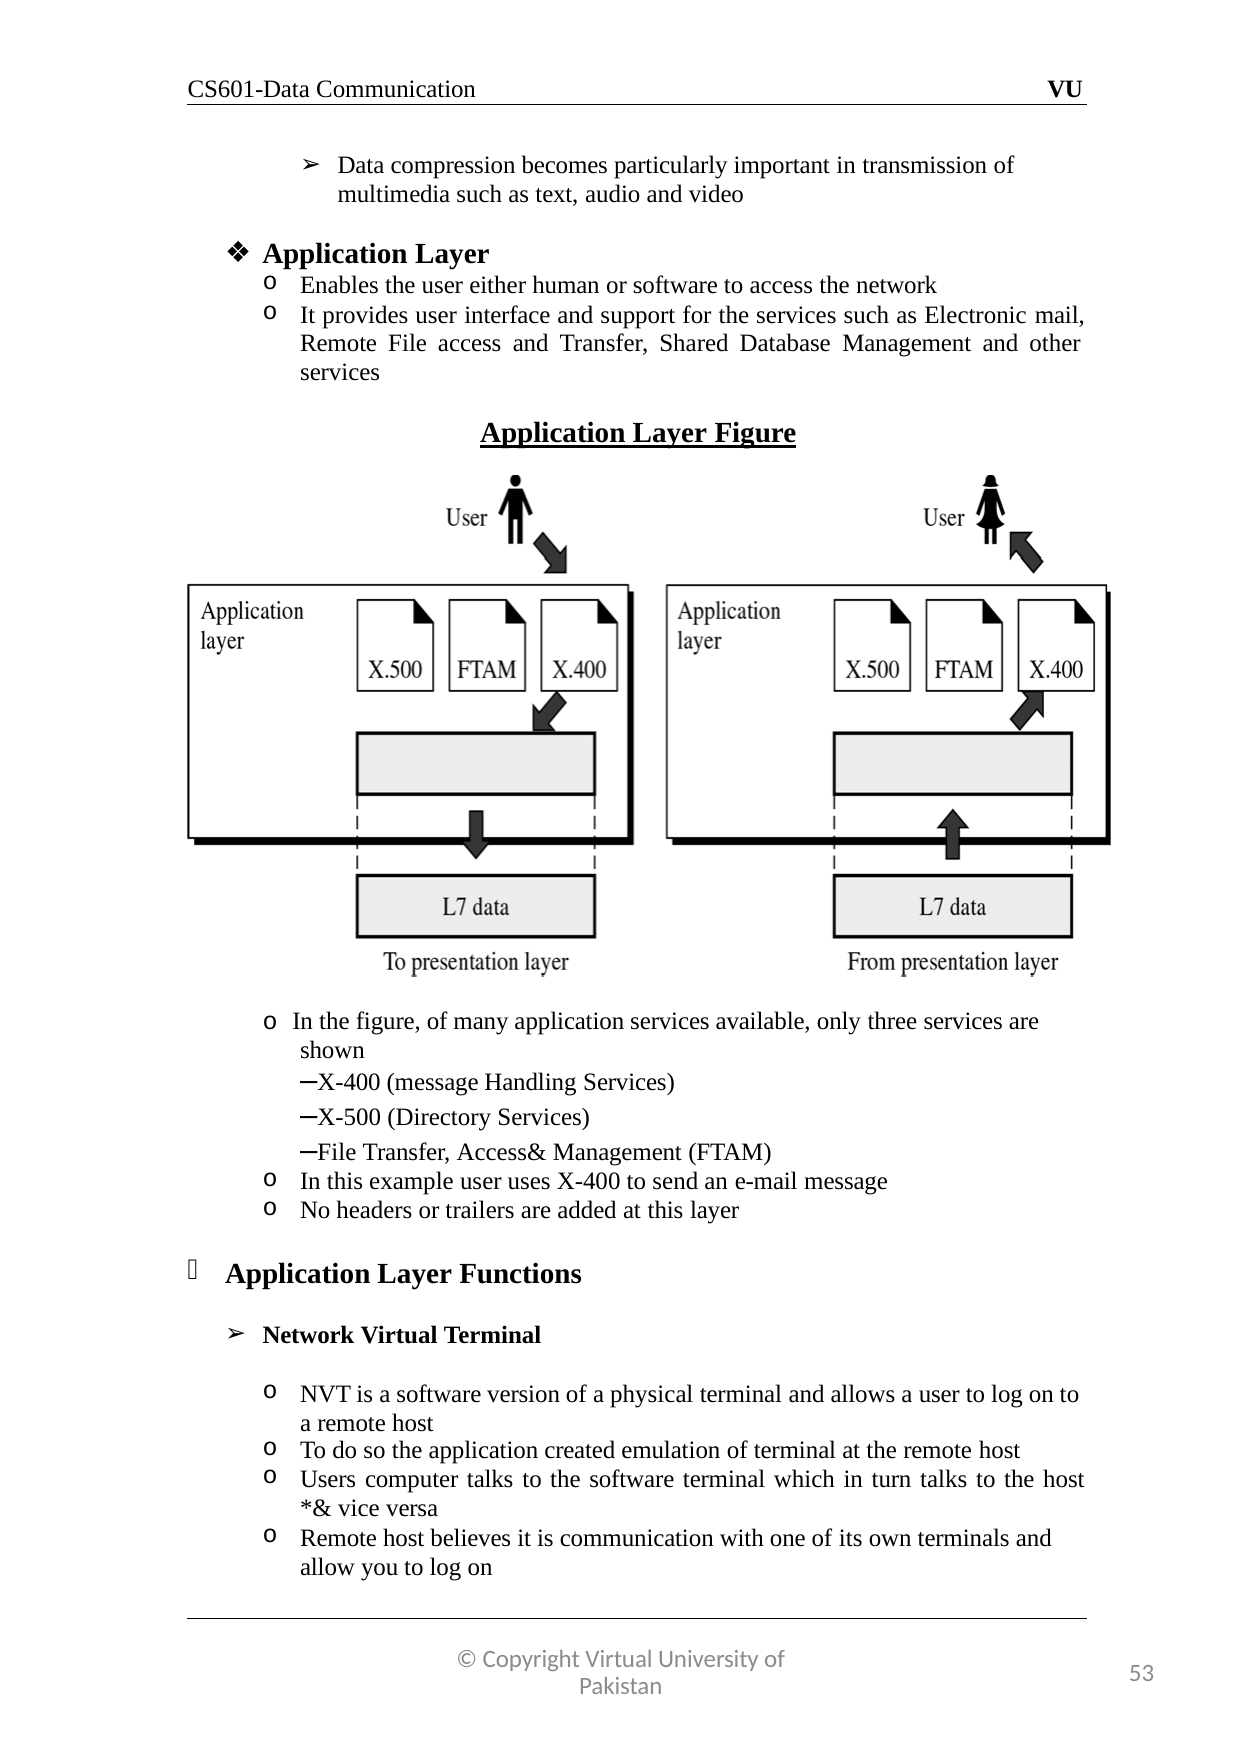

CS601-Data Communication
VU

Data compression becomes particularly important in transmission of  multimedia such as text, audio and video

Application Layer
Enables the user either human or software to access the network
It provides user interface and support for the services such as Electronic mail,  Remote File access and Transfer, Shared Database Management and other  services

Application Layer Figure

o In the figure, of many application services available, only three services are  shown
–X-400 (message Handling Services)
–X-500 (Directory Services)
–File Transfer, Access& Management (FTAM)
In this example user uses X-400 to send an e-mail message
No headers or trailers are added at this layer

Application Layer Functions

Network Virtual Terminal

NVT is a software version of a physical terminal and allows a user to log on to  a remote host
To do so the application created emulation of terminal at the remote host
Users computer talks to the software terminal which in turn talks to the host
*& vice versa
Remote host believes it is communication with one of its own terminals and  allow you to log on

© Copyright Virtual University of Pakistan
53